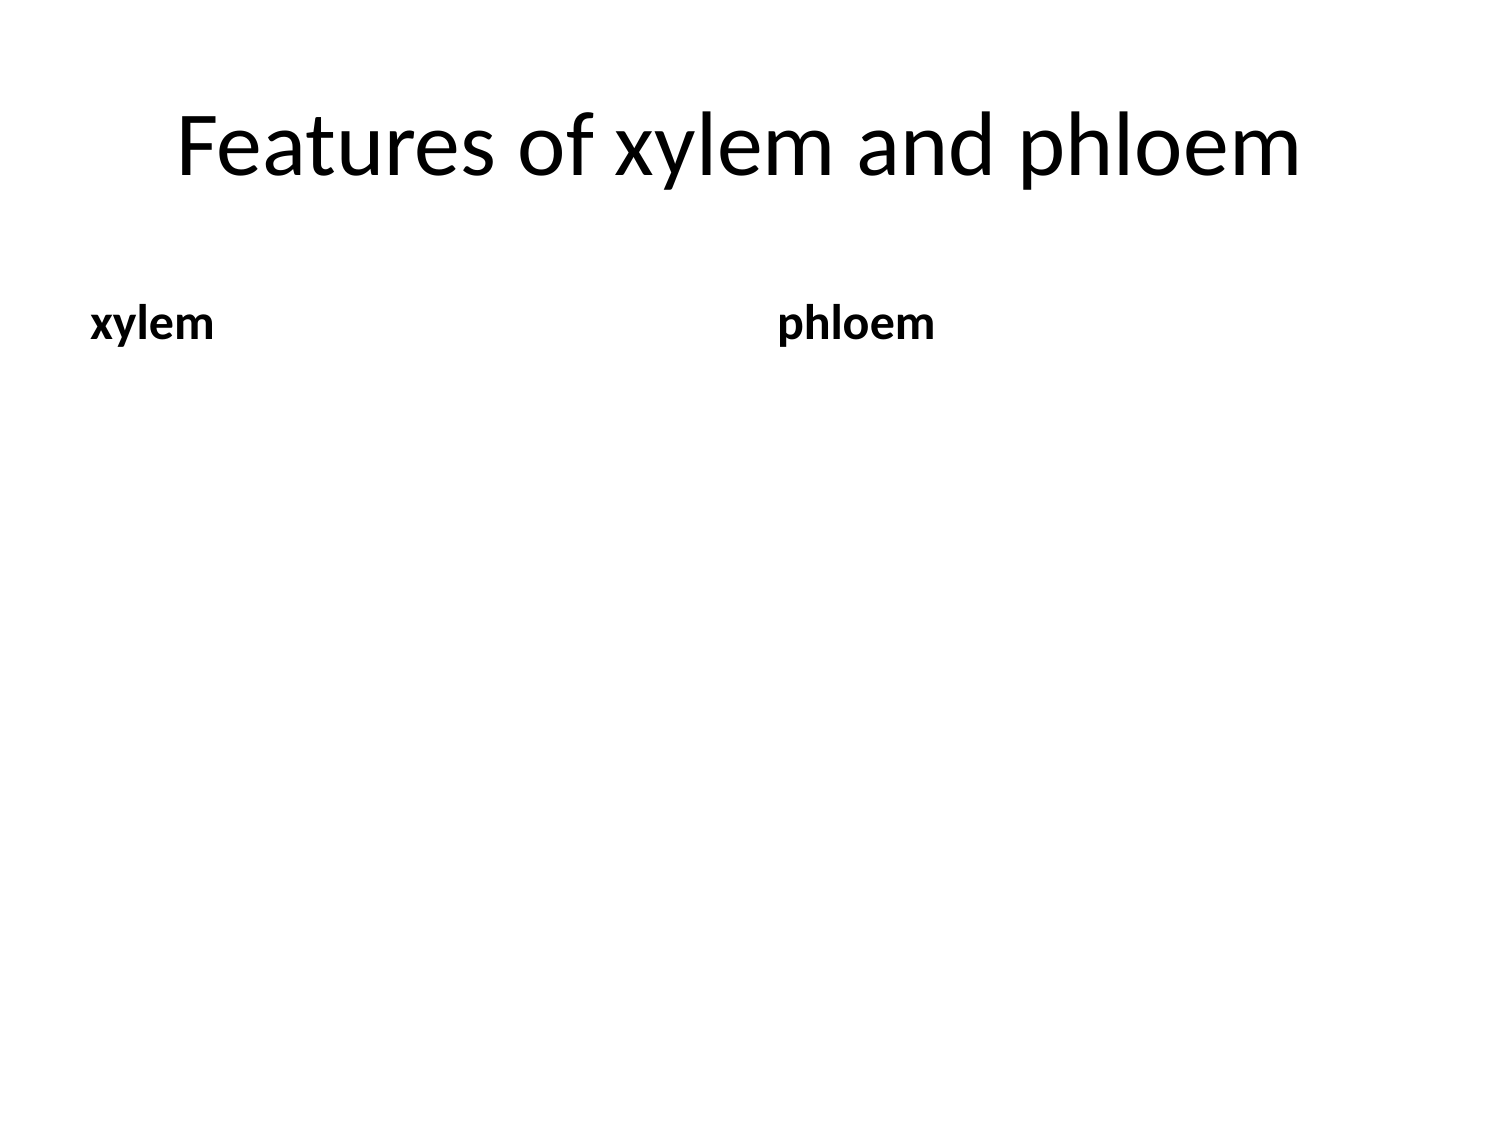

# Features of xylem and phloem
xylem
phloem